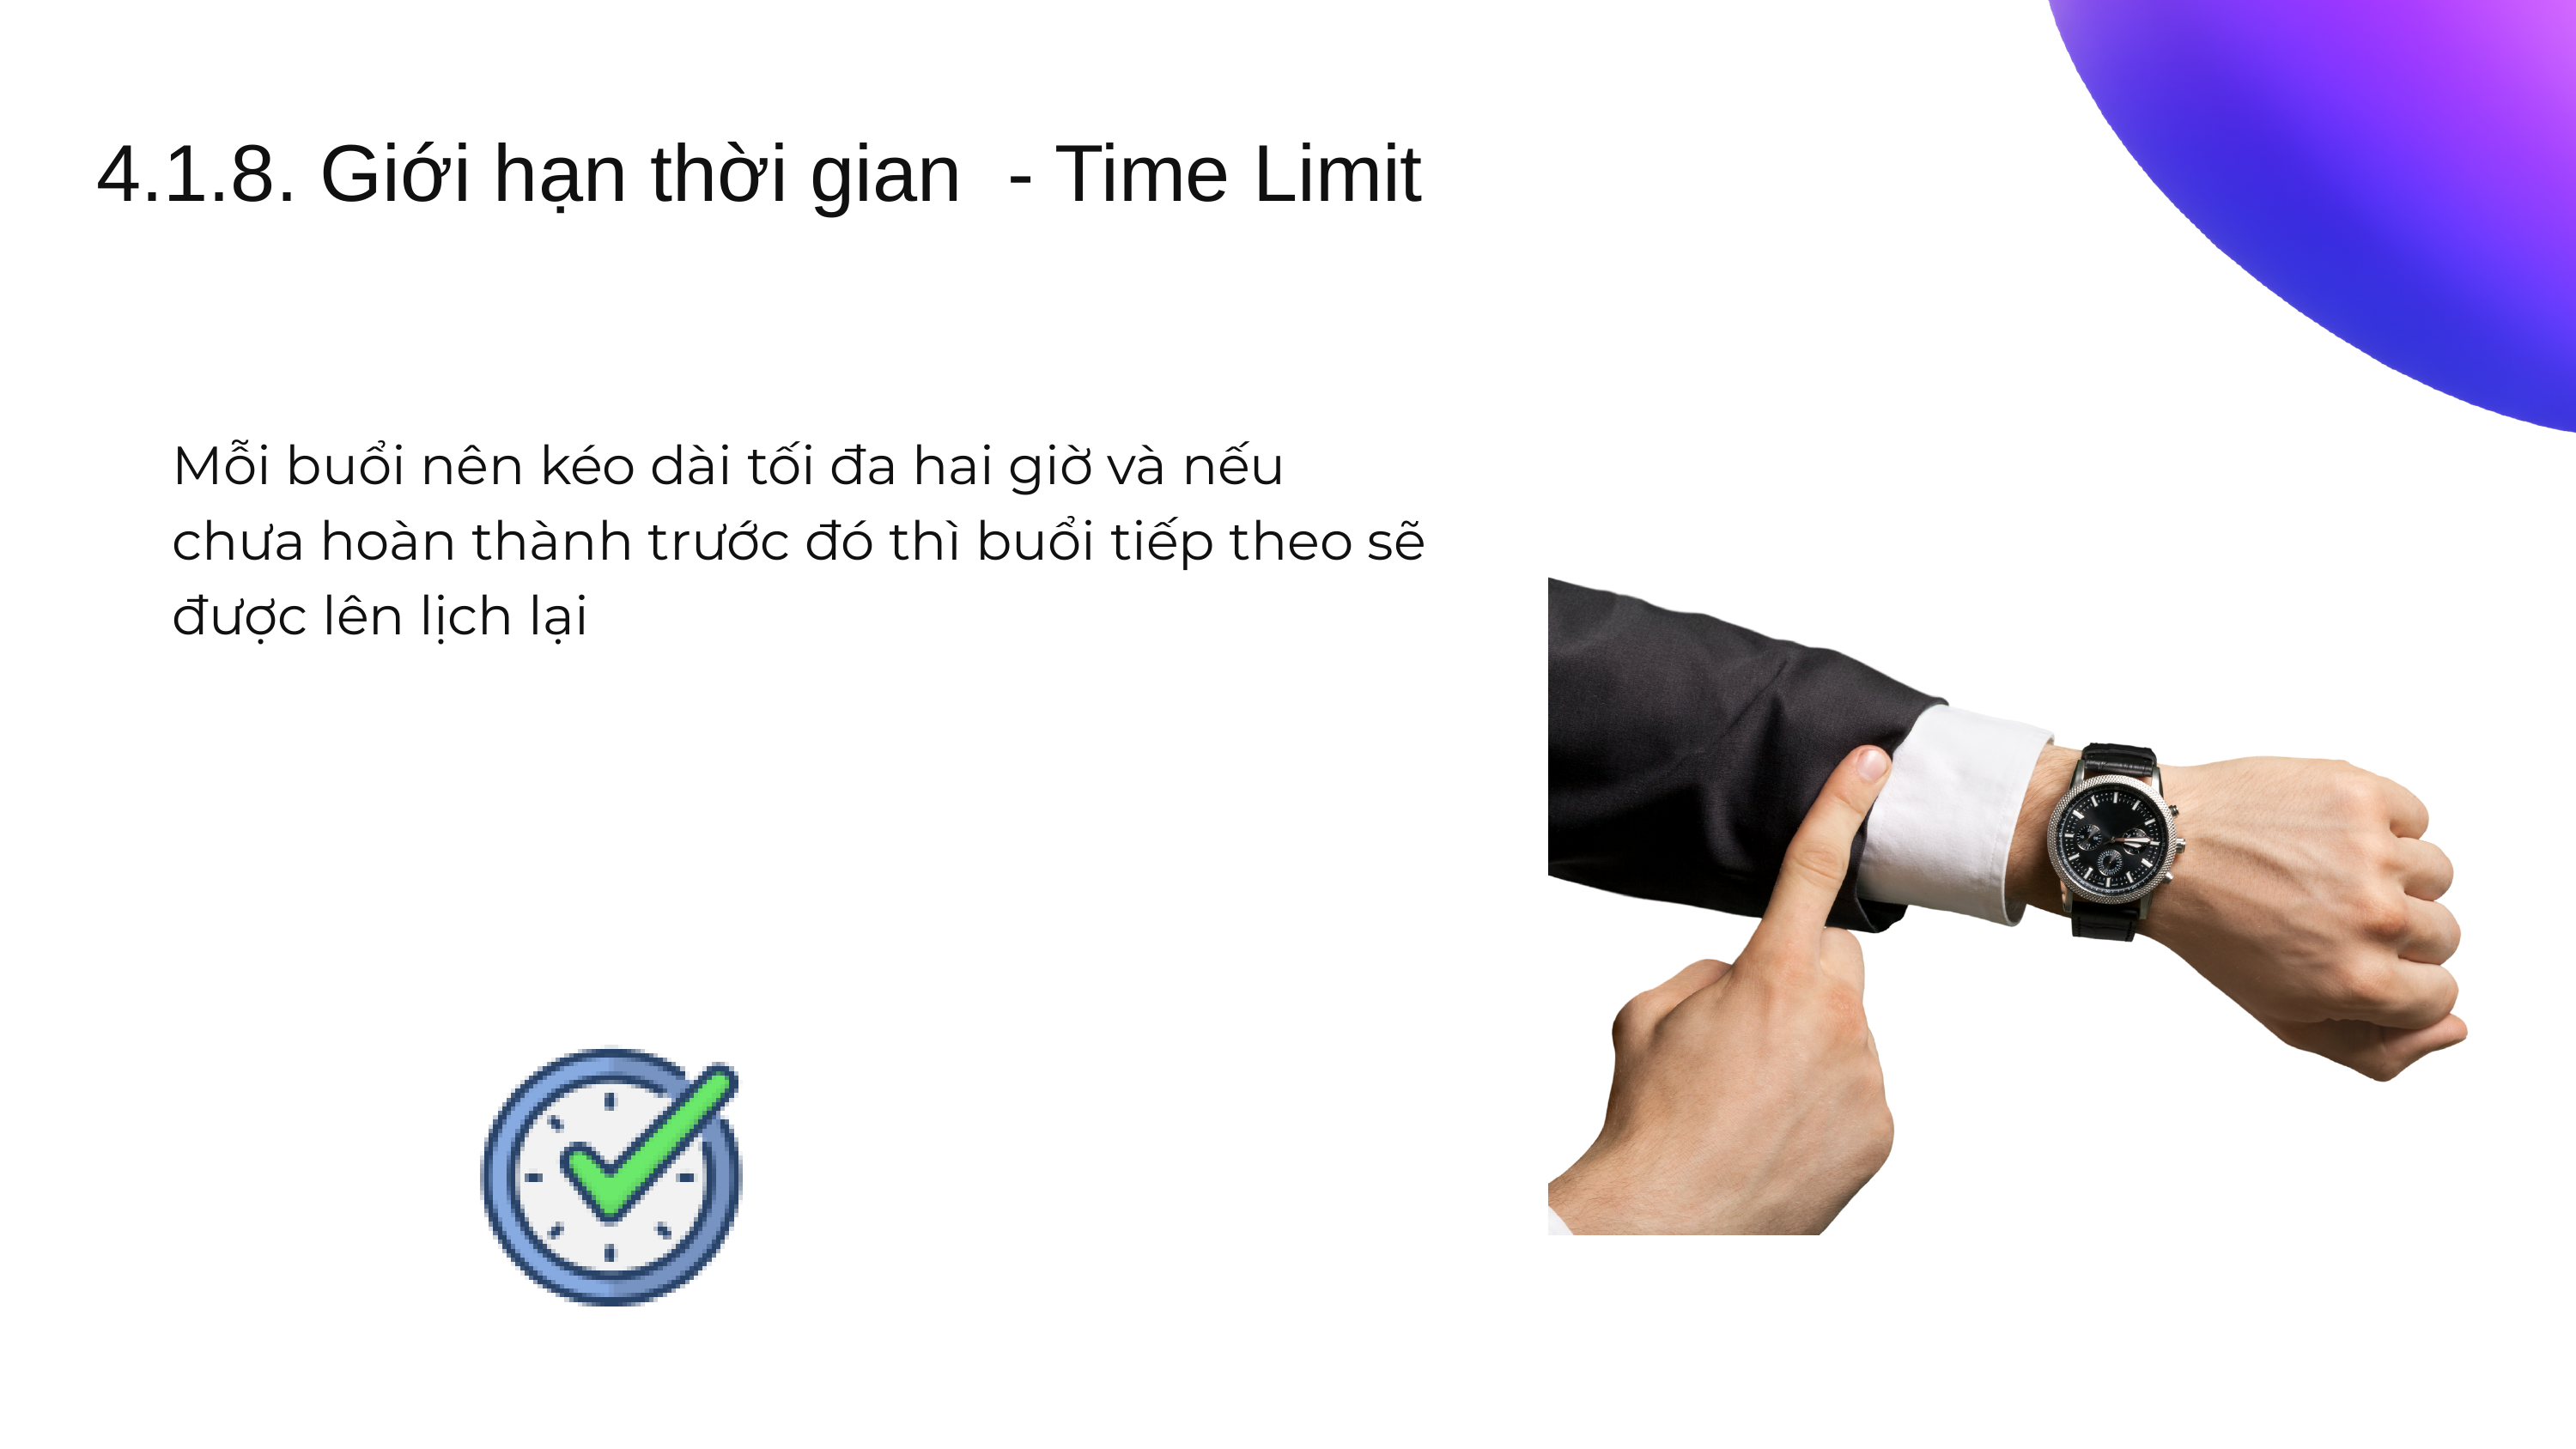

4.1.8. Giới hạn thời gian  - Time Limit

Mỗi buổi nên kéo dài tối đa hai giờ và nếu chưa hoàn thành trước đó thì buổi tiếp theo sẽ được lên lịch lại